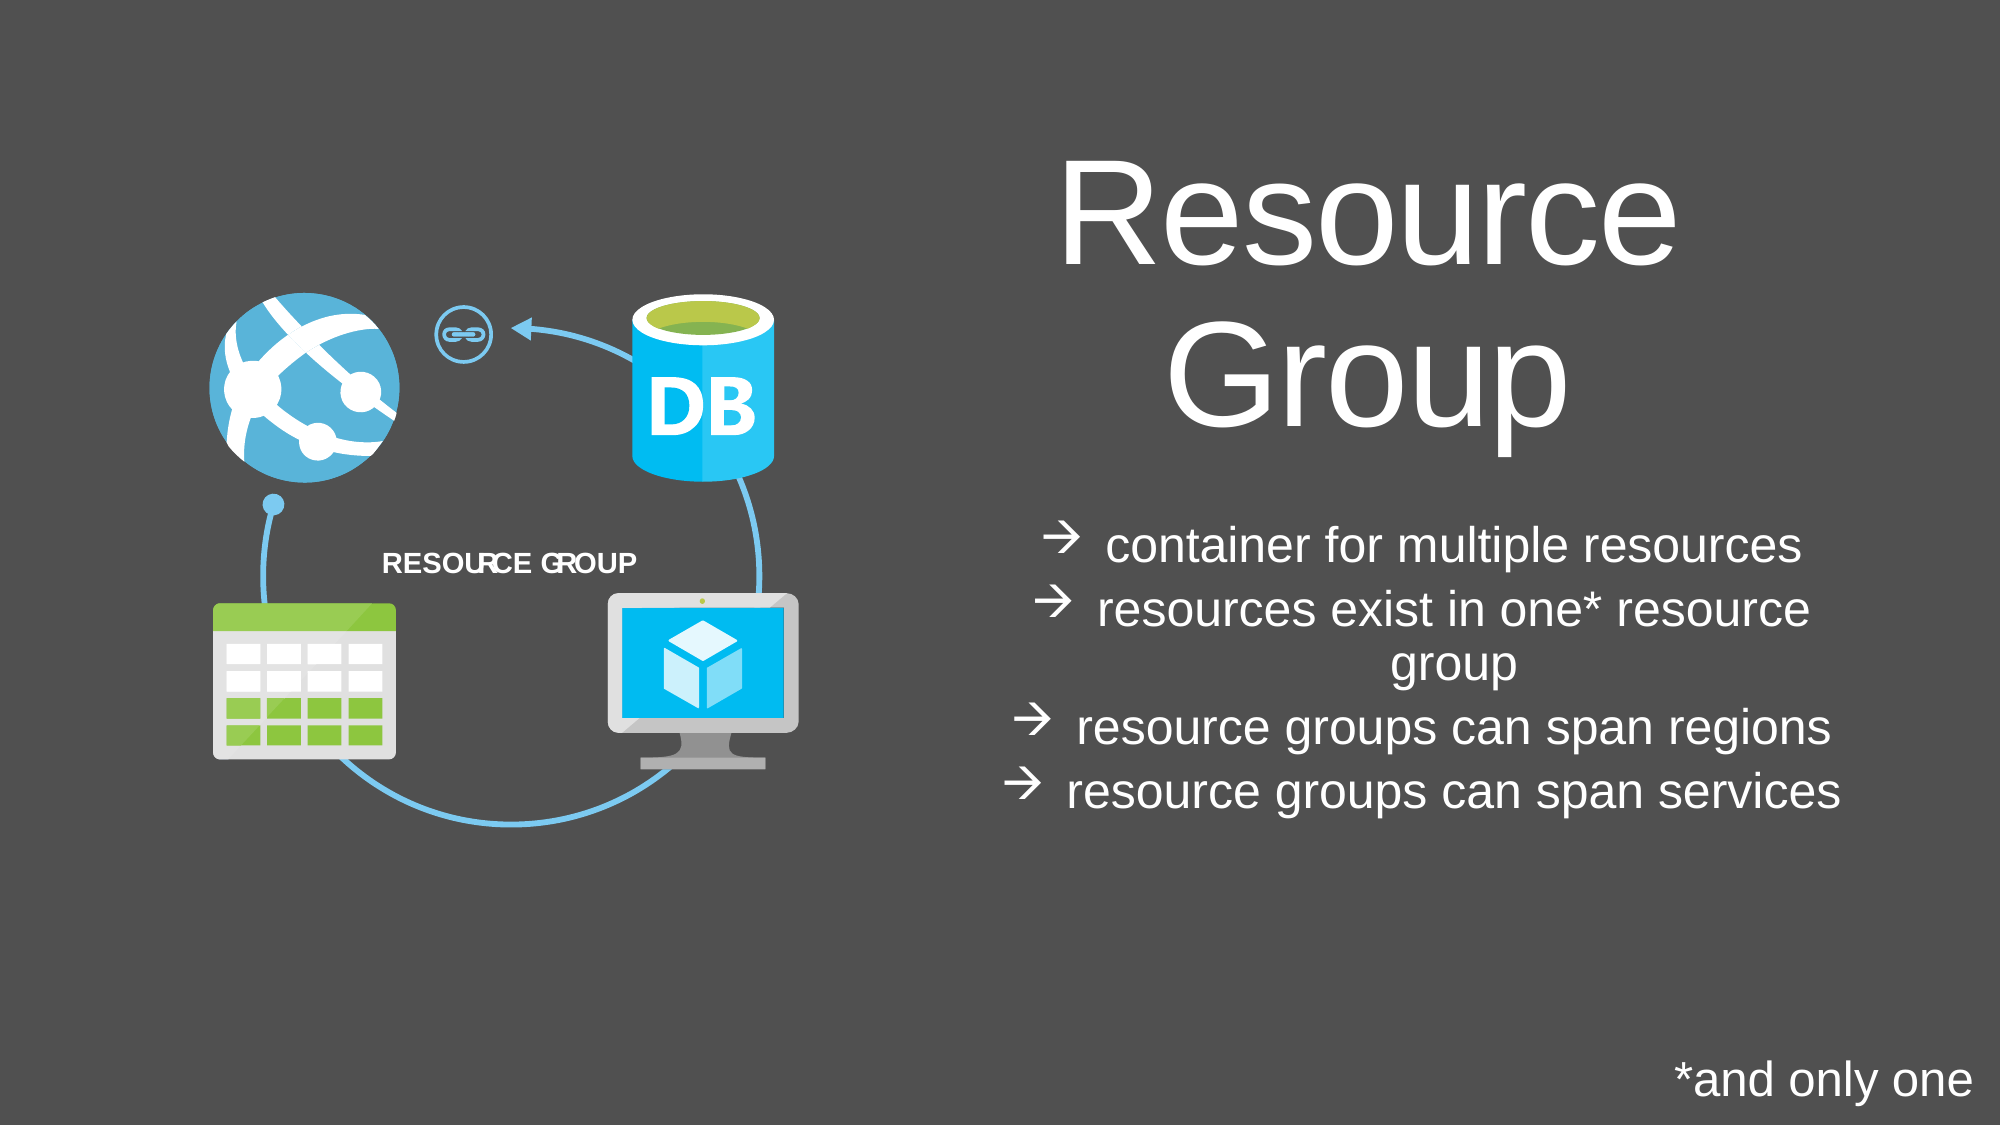

# Resource Group

container for multiple resources
resources exist in one* resource group
resource groups can span regions
resource groups can span services
RESOU
R
CE G
R
OUP

*and only one